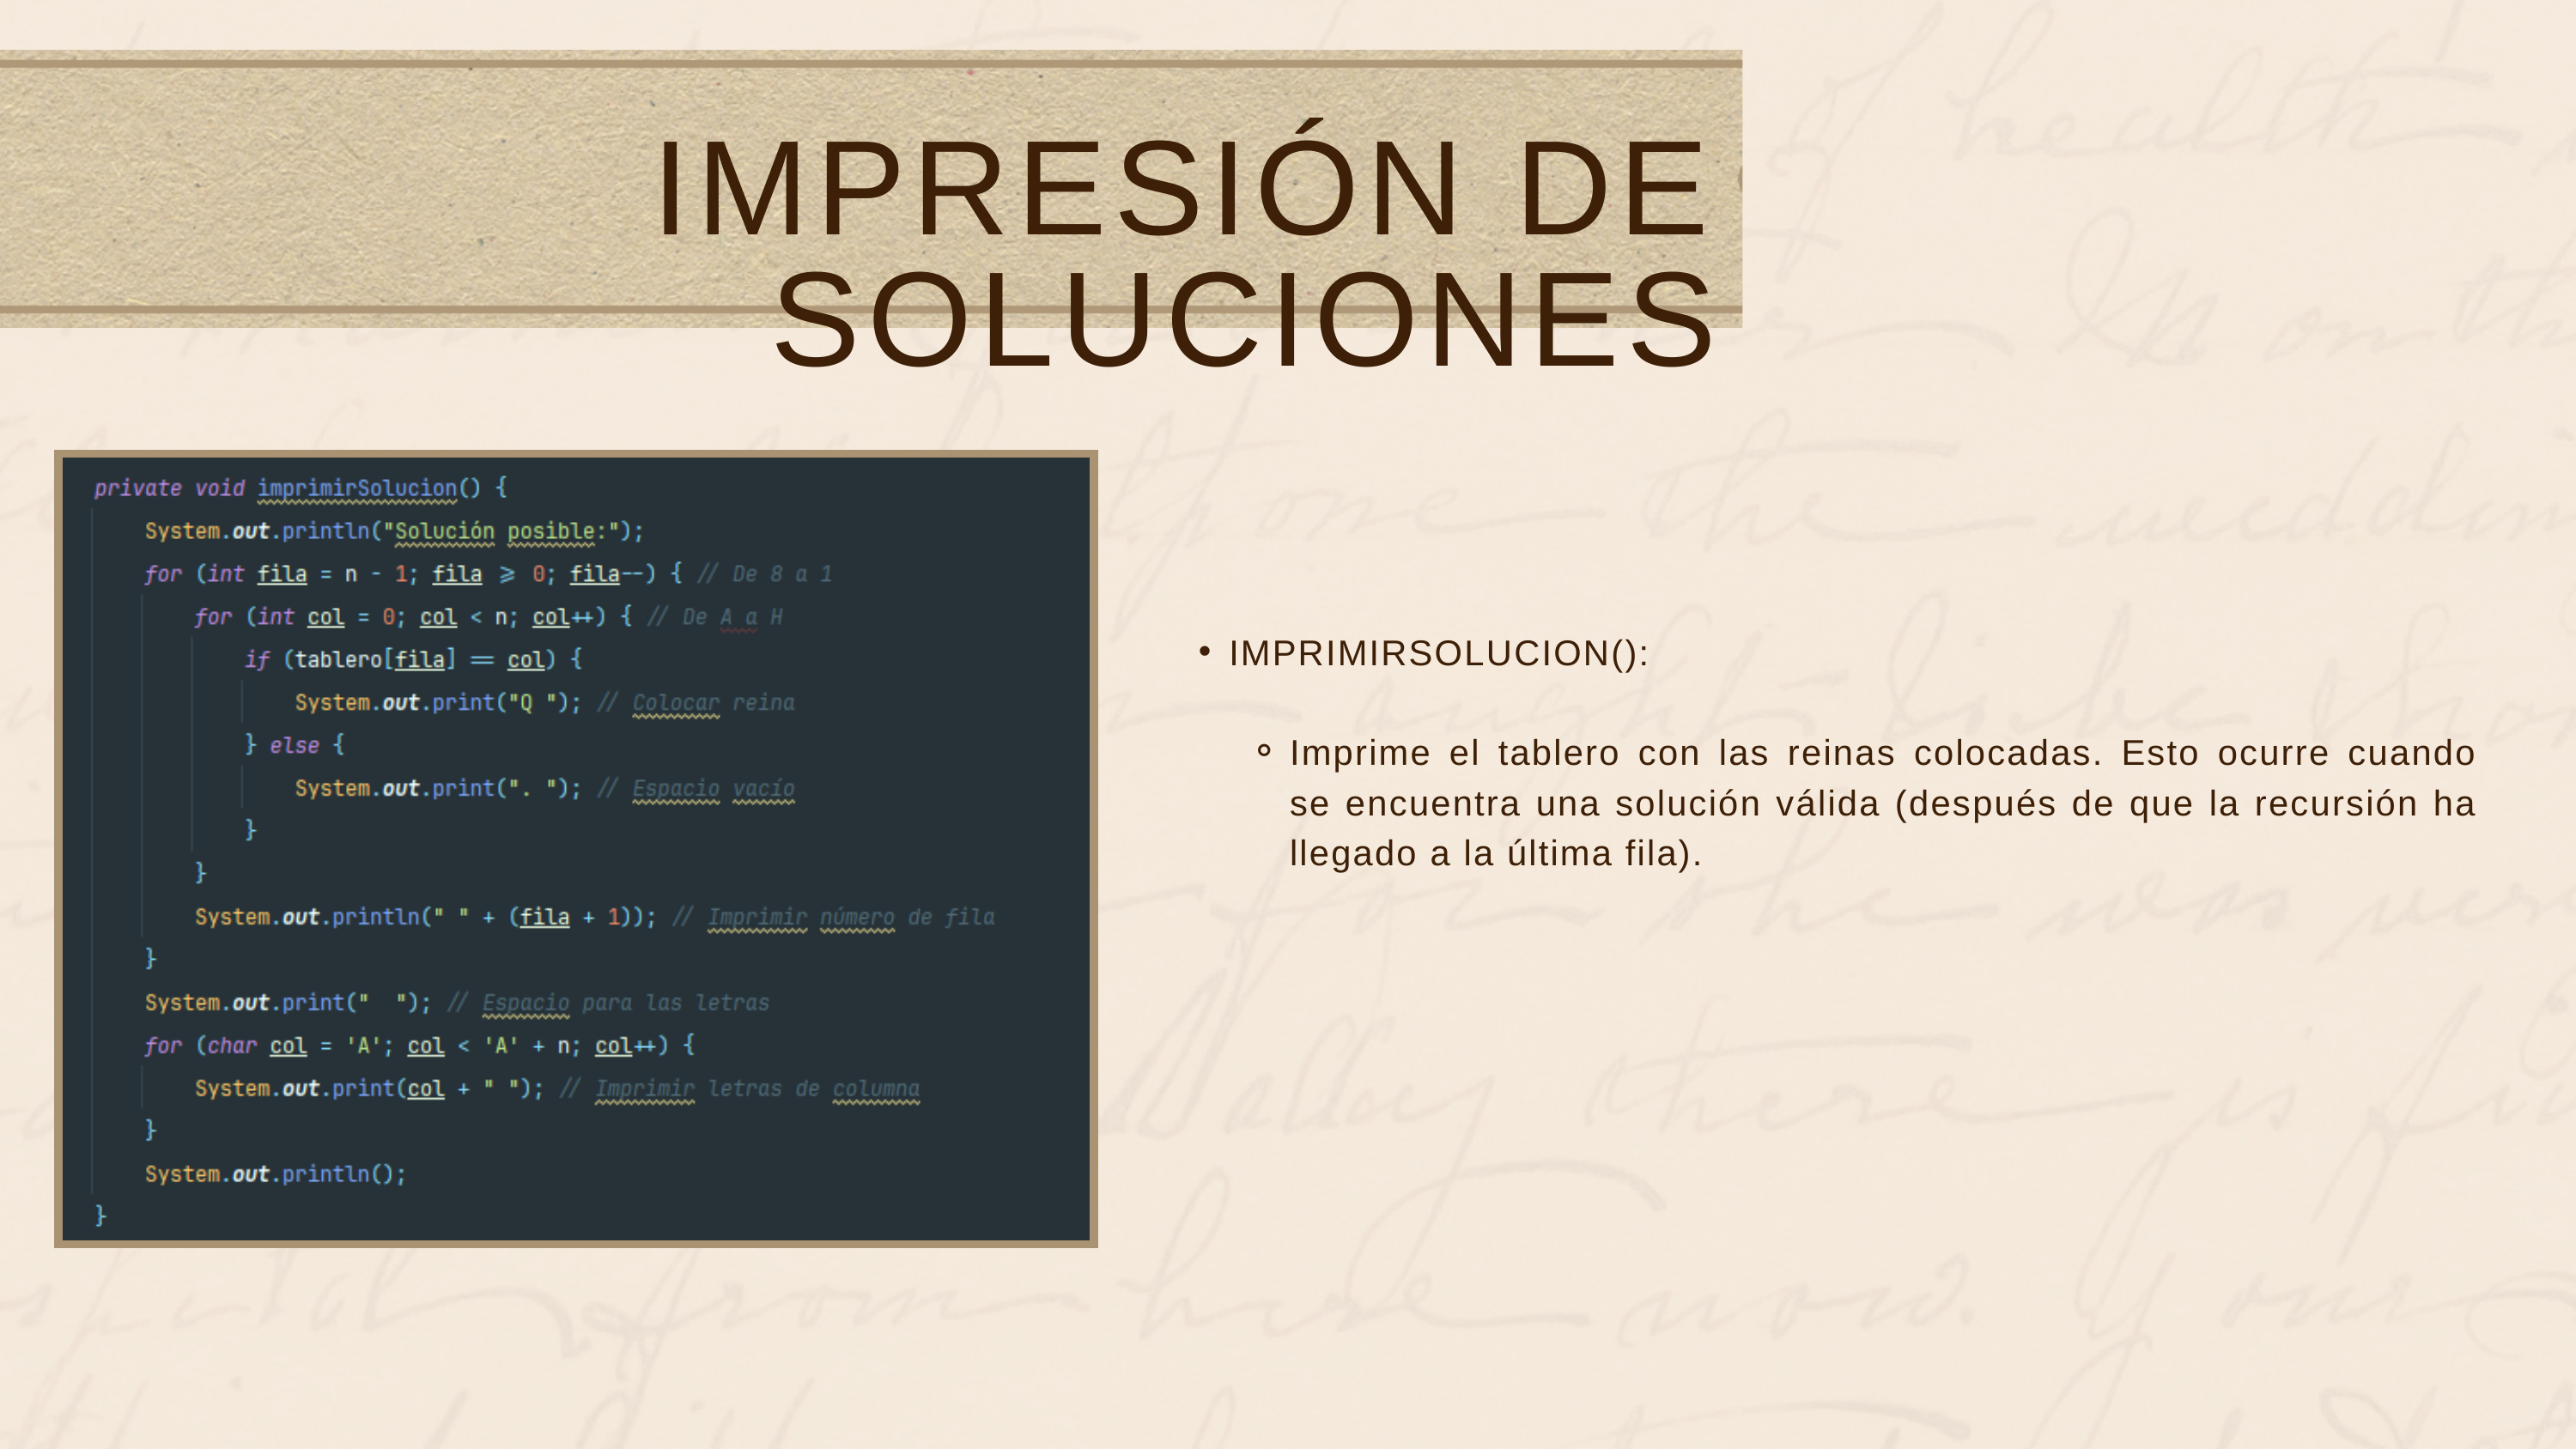

IMPRESIÓN DE SOLUCIONES

IMPRIMIRSOLUCION():

Imprime el tablero con las reinas colocadas. Esto ocurre cuando se encuentra una solución válida (después de que la recursión ha llegado a la última fila).